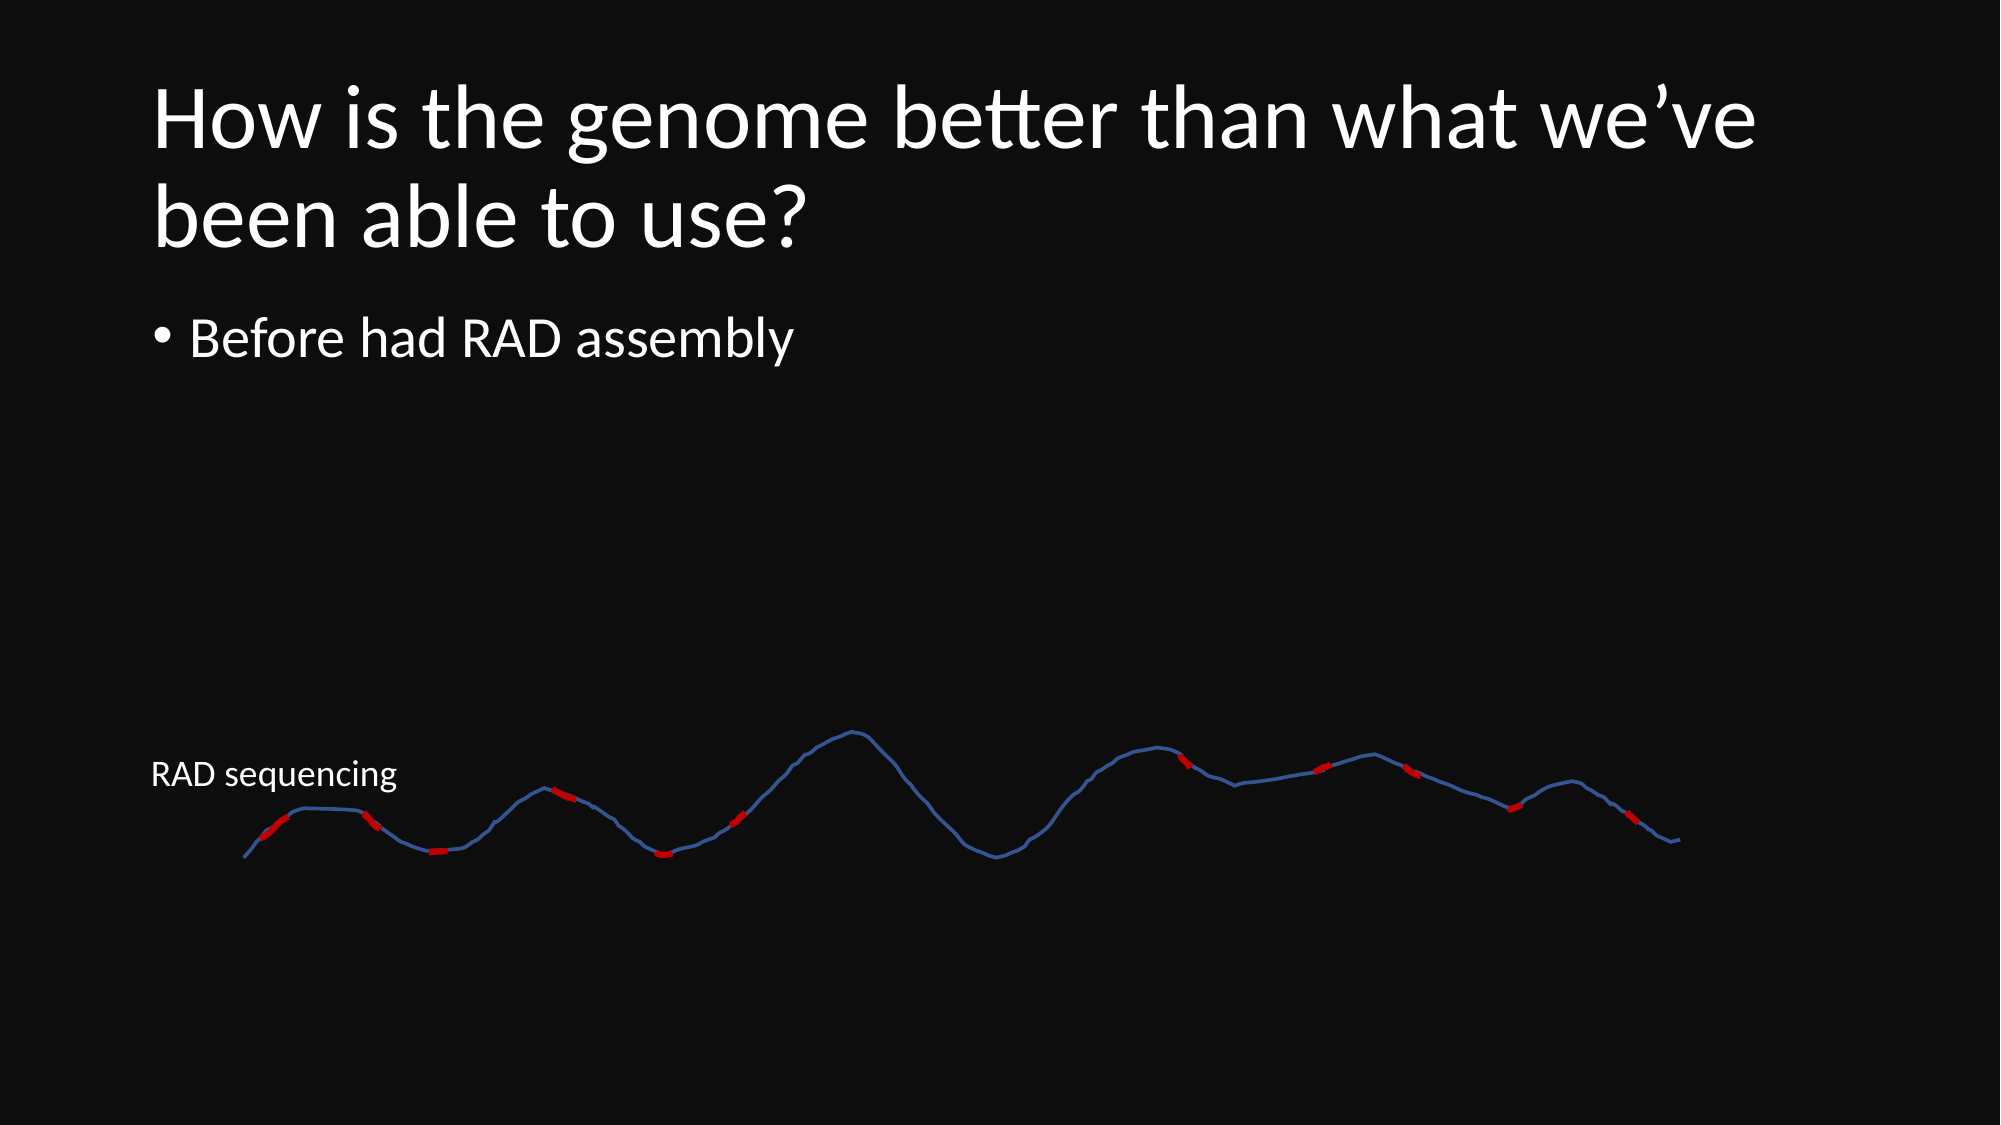

# How is the genome better than what we’ve been able to use?
Before had RAD assembly

RAD sequencing